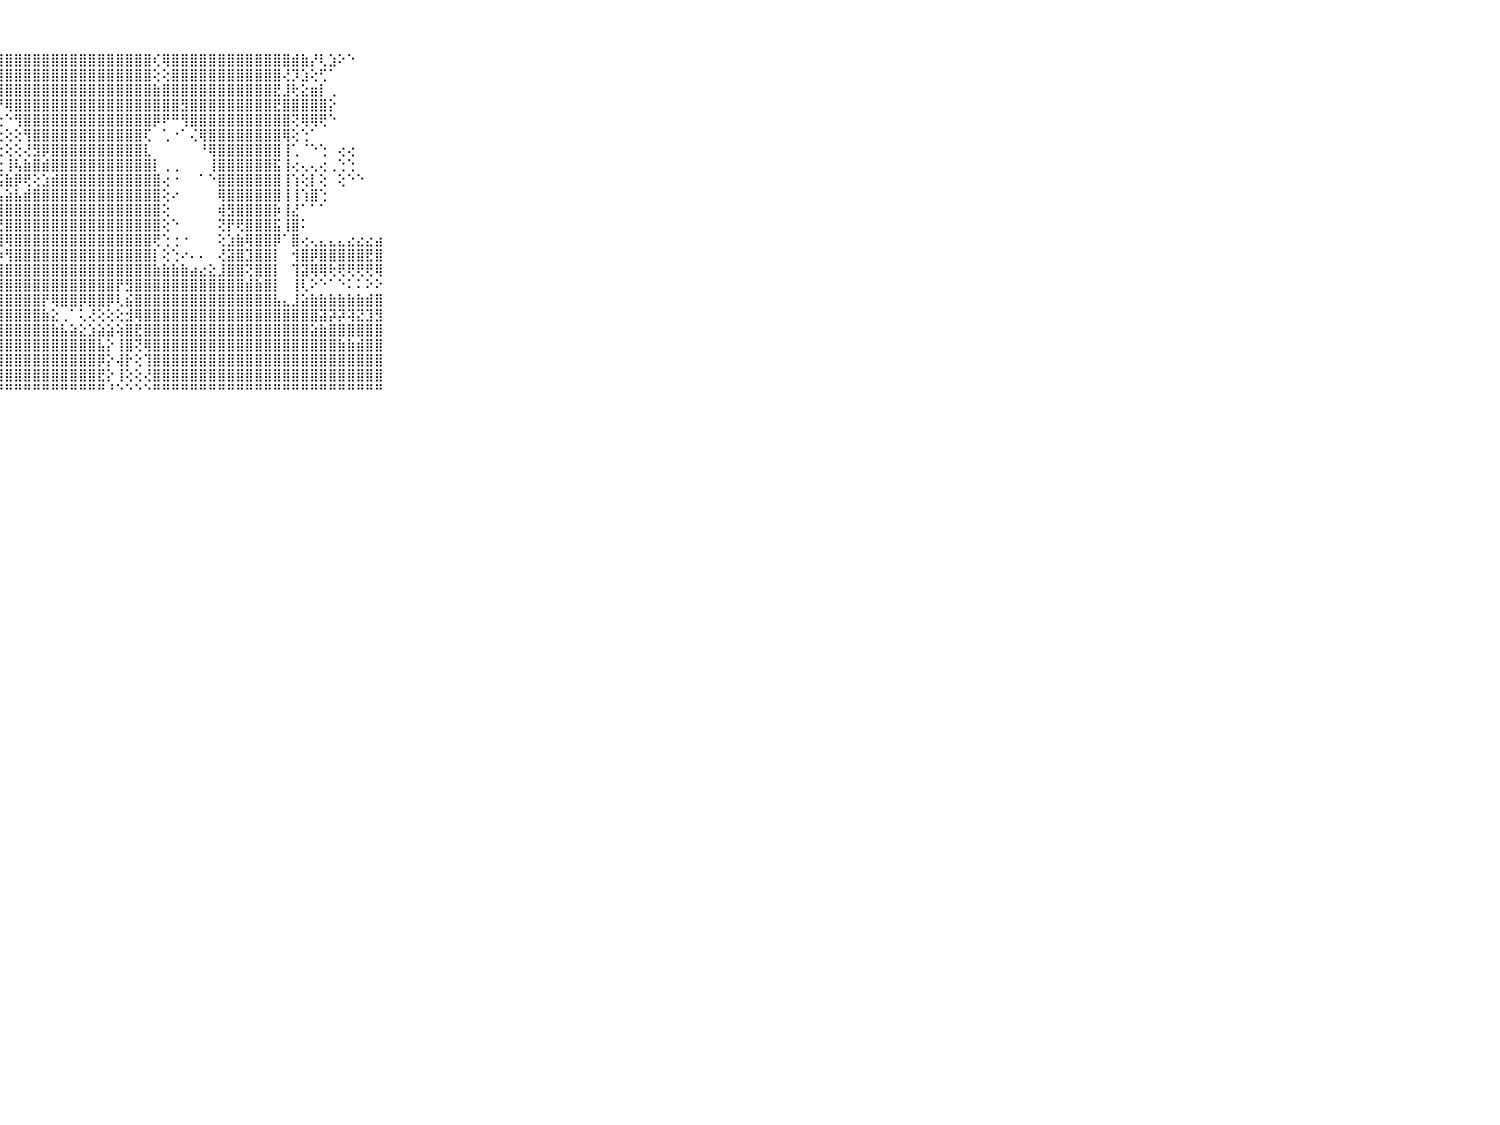

⠀⠀⠀⠀⠀⠀⠀⠀⠀⠀⠀⣿⣿⣿⣿⣿⣿⣿⣿⣿⣿⣿⣿⣿⣿⣿⣿⣿⣿⣿⣿⣿⣿⣿⣿⣿⣿⣿⣿⣿⣿⣿⣿⣿⢎⢿⣿⣿⣿⣿⣿⣿⣿⣿⣿⣿⣿⣿⣿⣾⣷⡜⢇⣱⠕⠑⠀⠀⠀⠀⠀⠀⠀⠀⠀⠀⠀⠀⠀⠀⠀
⠀⠀⠀⠀⠀⠀⠀⠀⠀⠀⠀⣿⣿⣿⣿⣿⣿⣿⢿⢟⢟⢟⢟⢻⣿⣿⣿⣿⣿⣿⣿⣿⣿⣿⣿⣿⣿⣿⣿⣿⣿⣿⣿⣿⢕⢕⣿⣿⣿⣿⣿⣿⣿⣿⣿⣿⣿⣿⢜⡹⣱⢕⢋⠁⠀⠀⠀⠀⠀⠀⠀⠀⠀⠀⠀⠀⠀⠀⠀⠀⠀
⠀⠀⠀⠀⠀⠀⠀⠀⠀⠀⠀⣿⣿⣿⣿⣿⣏⢑⠕⢐⠐⢔⢄⢄⢕⢝⢻⣿⣿⣿⣿⣿⣿⣿⣿⣿⣿⣿⣿⣿⣿⣿⣿⣿⣷⣿⣿⣿⣿⣿⣿⣿⣿⣿⣿⣿⣿⣟⣸⢗⣕⣶⡇⢀⠀⠀⠀⠀⠀⠀⠀⠀⠀⠀⠀⠀⠀⠀⠀⠀⠀
⠀⠀⠀⠀⠀⠀⠀⠀⠀⠀⠀⣿⣿⣿⢧⣅⣝⣿⣷⣄⢁⠄⢔⢕⢄⢅⢁⠜⢿⣿⣿⣿⣿⣿⣿⣿⣿⣿⣿⣿⣿⣿⣿⣿⣿⣿⣿⣻⣿⣿⣿⣿⣿⣿⣿⣿⣿⣟⣿⣿⣿⣿⣿⡕⠀⠀⠀⠀⠀⠀⠀⠀⠀⠀⠀⠀⠀⠀⠀⠀⠀
⠀⠀⠀⠀⠀⠀⠀⠀⠀⠀⠀⣿⣿⢇⠀⠀⠀⠁⢹⣿⣷⣔⢄⢕⠐⠀⠑⢐⠑⢻⣿⣿⣿⣿⣿⣿⣿⣿⣿⣿⣿⣿⣿⣿⡿⠟⠛⢻⣿⣿⣿⣿⣿⣿⣿⣿⣿⣿⣿⢝⢿⢿⢟⠑⠀⠀⠀⠀⠀⠀⠀⠀⠀⠀⠀⠀⠀⠀⠀⠀⠀
⠀⠀⠀⠀⠀⠀⠀⠀⠀⠀⠀⣿⡟⠄⢁⠀⠀⠀⢐⢹⣿⣿⣧⢕⢕⢕⢕⢕⢕⢕⢻⣿⣿⣿⣿⣿⣿⣿⣿⣿⣿⣿⣿⢏⠀⢁⠐⠁⢌⢿⣿⣿⣿⣿⣿⣿⣿⣿⢿⢕⢑⠁⠀⠀⠀⠀⠀⠀⠀⠀⠀⠀⠀⠀⠀⠀⠀⠀⠀⠀⠀
⠀⠀⠀⠀⠀⠀⠀⠀⠀⠀⠀⣿⡇⢔⢁⢔⢔⢔⢕⢕⢹⣿⣿⣧⢕⢕⢕⢑⢕⢕⢜⣻⡿⣿⣿⣿⣿⣿⣿⣿⣿⣿⣿⣇⠀⠀⠀⠀⠀⠘⢿⣿⣿⣿⣿⣿⣿⣿⢸⢁⠈⠑⢑⠀⢔⢔⠀⠀⠀⠀⠀⠀⠀⠀⠀⠀⠀⠀⠀⠀⠀
⠀⠀⠀⠀⠀⠀⠀⠀⠀⠀⠀⣿⡕⢕⢕⢕⢕⢕⢕⢕⣕⣿⣿⣿⣇⢕⢕⢕⢸⢧⣷⣿⣾⣿⣿⣿⣿⣿⣿⣿⣿⣿⣿⣿⡇⢀⢀⠀⠀⠀⢸⣿⣿⣿⣿⣿⣿⣯⢸⢔⢄⢄⢔⢀⢑⢑⠀⠀⠀⠀⠀⠀⠀⠀⠀⠀⠀⠀⠀⠀⠀
⠀⠀⠀⠀⠀⠀⠀⠀⠀⠀⠀⣿⣷⣷⣿⣿⣾⣿⣿⣿⣿⣿⣿⣿⣿⣱⢟⢪⣷⡿⢟⢕⣱⣾⣿⣿⣿⣿⣿⣿⣿⣿⣿⣿⣿⢔⠐⠀⠀⠁⠑⣿⣿⣿⣿⣿⣿⣿⢸⢱⢕⡇⢕⠀⢕⠑⠑⠀⠀⠀⠀⠀⠀⠀⠀⠀⠀⠀⠀⠀⠀
⠀⠀⠀⠀⠀⠀⠀⠀⠀⠀⠀⣿⣿⣿⣿⣿⣿⣿⣿⣿⣿⣿⣿⣿⣿⢕⢕⢡⣵⣧⣾⣿⣿⣿⣿⣿⣿⣿⣿⣿⣿⣿⣿⣿⣿⢕⠔⠀⠀⠀⠀⢿⣿⣿⣿⣿⣿⣿⢸⢸⢱⣿⢑⠀⠀⠀⠀⠀⠀⠀⠀⠀⠀⠀⠀⠀⠀⠀⠀⠀⠀
⠀⠀⠀⠀⠀⠀⠀⠀⠀⠀⠀⣿⣿⣿⣿⣿⣿⣿⣿⣿⣿⣿⣿⣿⣿⢽⢼⢿⣿⣿⣿⣿⣿⣿⣿⣿⣿⣿⣿⣿⣿⣿⣿⣿⣿⢕⠀⠀⠀⠀⠀⢾⣻⣿⣿⣿⣿⡷⢸⣜⠁⠁⠁⠀⠀⠀⠀⠀⠀⠀⠀⠀⠀⠀⠀⠀⠀⠀⠀⠀⠀
⠀⠀⠀⠀⠀⠀⠀⠀⠀⠀⠀⣿⣿⣿⣿⣿⣿⣿⣿⣿⣿⣿⣿⣿⣿⢕⢕⢜⣿⣿⣿⣿⣿⣿⣿⣿⣿⣿⣿⣿⣿⣿⣿⣿⣿⢕⠑⠀⠀⠀⠀⢝⡟⢟⣿⣿⣿⣯⢸⣿⠅⠀⠀⠀⠀⠀⠀⠀⠀⠀⠀⠀⠀⠀⠀⠀⠀⠀⠀⠀⠀
⠀⠀⠀⠀⠀⠀⠀⠀⠀⠀⠀⣿⣿⣿⣿⣿⣿⣿⣿⣿⣿⣿⣿⣿⣿⡧⢜⢸⢿⣿⣿⣿⣿⣿⣿⣿⣿⣿⣿⣿⣿⣿⣿⣿⢟⢑⢐⠐⠀⠀⠀⢕⣱⣷⢿⣿⣿⡿⠁⣿⢔⢄⣄⣄⣄⣔⣔⣔⣴⠀⠀⠀⠀⠀⠀⠀⠀⠀⠀⠀⠀
⠀⠀⠀⠀⠀⠀⠀⠀⠀⠀⠀⣿⣿⣿⣿⣿⣿⣿⣿⣿⣿⣿⣿⣿⣿⣷⢕⡱⢻⣿⣿⣿⣿⣿⣿⣿⣿⣿⣿⣿⣿⣿⣿⣿⡇⢕⢑⠔⠄⠄⠀⢜⣽⣿⣹⣿⣿⡇⠀⢺⣿⡿⣿⣿⣿⣿⣿⣟⣿⠀⠀⠀⠀⠀⠀⠀⠀⠀⠀⠀⠀
⠀⠀⠀⠀⠀⠀⠀⠀⠀⠀⠀⣿⣽⣿⣿⣿⣿⣿⣿⣿⣿⣿⣿⣿⣿⣿⣿⣿⣿⣿⣿⣿⣿⣿⣿⣿⣿⣿⣿⣿⣿⣿⣿⣿⣷⣷⣷⣷⣴⣔⣕⣸⣿⣿⢝⣿⣿⡇⠀⢹⣽⢿⢿⢗⢟⢟⢟⢟⢿⠀⠀⠀⠀⠀⠀⠀⠀⠀⠀⠀⠀
⠀⠀⠀⠀⠀⠀⠀⠀⠀⠀⠀⣿⣿⣿⣿⣿⣿⣿⣿⣿⣿⣿⣿⣿⣿⣿⣿⣿⣿⣿⣿⣿⣿⣿⣿⣿⣿⣿⣿⣿⡟⣻⣿⣿⣿⣿⣿⣿⣿⣿⣿⣿⣿⣿⣾⣷⣿⡇⠀⢸⢇⠕⠑⠁⠑⠅⠅⠕⠕⠀⠀⠀⠀⠀⠀⠀⠀⠀⠀⠀⠀
⠀⠀⠀⠀⠀⠀⠀⠀⠀⠀⠀⣿⣿⣿⣿⣿⣿⣿⣿⣿⣿⣿⣿⣿⣿⣿⣿⣿⣿⣿⣿⣿⡟⢿⣿⣿⡿⣿⣿⡿⢇⣮⣿⣿⣿⣿⣿⣿⣿⣿⣿⣿⣿⣿⣿⣿⣿⣧⣄⣸⣵⣷⣷⣷⣷⣷⣷⣾⣿⠀⠀⠀⠀⠀⠀⠀⠀⠀⠀⠀⠀
⠀⠀⠀⠀⠀⠀⠀⠀⠀⠀⠀⣿⣿⣿⣿⣿⣿⣿⣿⣿⣿⣿⣿⣿⣿⣿⣿⣿⣿⣿⣿⣿⣷⣕⢀⠁⢅⢜⢕⢕⢕⣺⢿⣿⣿⣿⣿⣿⣿⣿⣿⣿⣿⣿⣿⣿⣿⣿⣿⣿⣿⣿⣽⡽⡽⢽⣝⣹⣻⠀⠀⠀⠀⠀⠀⠀⠀⠀⠀⠀⠀
⠀⠀⠀⠀⠀⠀⠀⠀⠀⠀⠀⣿⣿⣿⣿⣿⣿⣿⣿⣿⣿⣿⣿⣿⣿⣿⣿⣿⣿⣿⣿⣿⣿⣷⣧⣵⣕⣱⣵⣵⢵⣿⣟⣿⣿⣿⣿⣿⣿⣿⣿⣿⣿⣿⣿⣿⣿⣿⣿⣿⣿⣵⣷⣿⣿⣿⣿⣿⣿⠀⠀⠀⠀⠀⠀⠀⠀⠀⠀⠀⠀
⠀⠀⠀⠀⠀⠀⠀⠀⠀⠀⠀⣿⣿⣿⣿⣿⣿⣿⣿⣿⣿⣿⣿⣿⣿⣿⣿⣿⣿⣿⣿⣿⣿⣿⣿⣿⣿⣿⣧⡕⢸⣿⢝⢿⣿⣿⣿⣿⣿⣿⣿⣿⣿⣿⣿⣿⣿⣿⣿⣿⣿⣿⣿⣿⣷⣷⣾⣿⣿⠀⠀⠀⠀⠀⠀⠀⠀⠀⠀⠀⠀
⠀⠀⠀⠀⠀⠀⠀⠀⠀⠀⠀⣿⣿⣿⣿⣿⣿⣿⣿⣿⣿⣟⣿⣿⣷⣿⣿⣿⣿⣿⣿⣿⣿⣿⣿⣿⣿⣿⡿⡕⢼⡗⢕⢹⣿⣿⣿⣿⣿⣿⣿⣿⣿⣿⣿⣿⣿⣿⣿⣿⣿⣿⣿⣿⣿⣿⣿⣿⣿⠀⠀⠀⠀⠀⠀⠀⠀⠀⠀⠀⠀
⠀⠀⠀⠀⠀⠀⠀⠀⠀⠀⠀⣿⣿⡟⢏⢝⣽⣿⣿⣿⣿⣿⣿⣿⣿⣿⣿⣿⣿⣿⣿⣿⣿⣿⣿⣿⣿⣿⣟⡕⢸⢕⢕⢜⣿⣿⣿⣿⣿⣿⣿⣿⣿⣿⣿⣿⣿⣿⣿⣿⣿⣿⣿⣿⣿⣿⣿⣿⣿⠀⠀⠀⠀⠀⠀⠀⠀⠀⠀⠀⠀
⠀⠀⠀⠀⠀⠀⠀⠀⠀⠀⠀⠛⠛⠃⠑⠘⠛⠛⠛⠛⠛⠛⠛⠛⠛⠛⠛⠛⠛⠛⠛⠛⠛⠛⠛⠛⠛⠛⠛⠘⠑⠑⠑⠑⠛⠛⠛⠛⠛⠛⠛⠛⠛⠛⠛⠛⠛⠛⠛⠛⠛⠛⠛⠛⠛⠛⠛⠛⠛⠀⠀⠀⠀⠀⠀⠀⠀⠀⠀⠀⠀